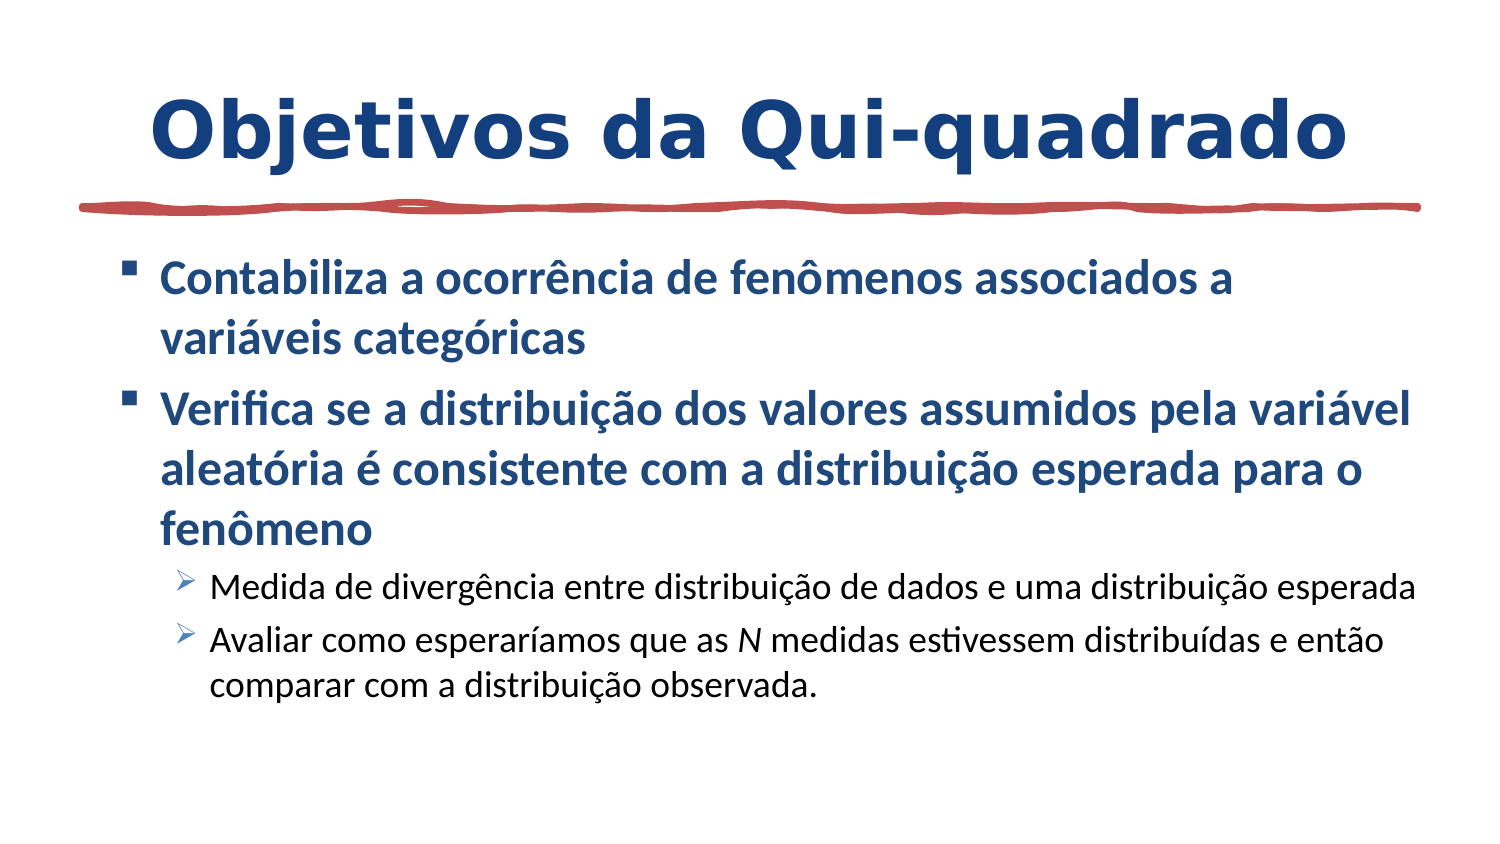

# Objetivos da Qui-quadrado

Contabiliza a ocorrência de fenômenos associados a variáveis categóricas
Verifica se a distribuição dos valores assumidos pela variável aleatória é consistente com a distribuição esperada para o fenômeno
Medida de divergência entre distribuição de dados e uma distribuição esperada
Avaliar como esperaríamos que as N medidas estivessem distribuídas e então comparar com a distribuição observada.